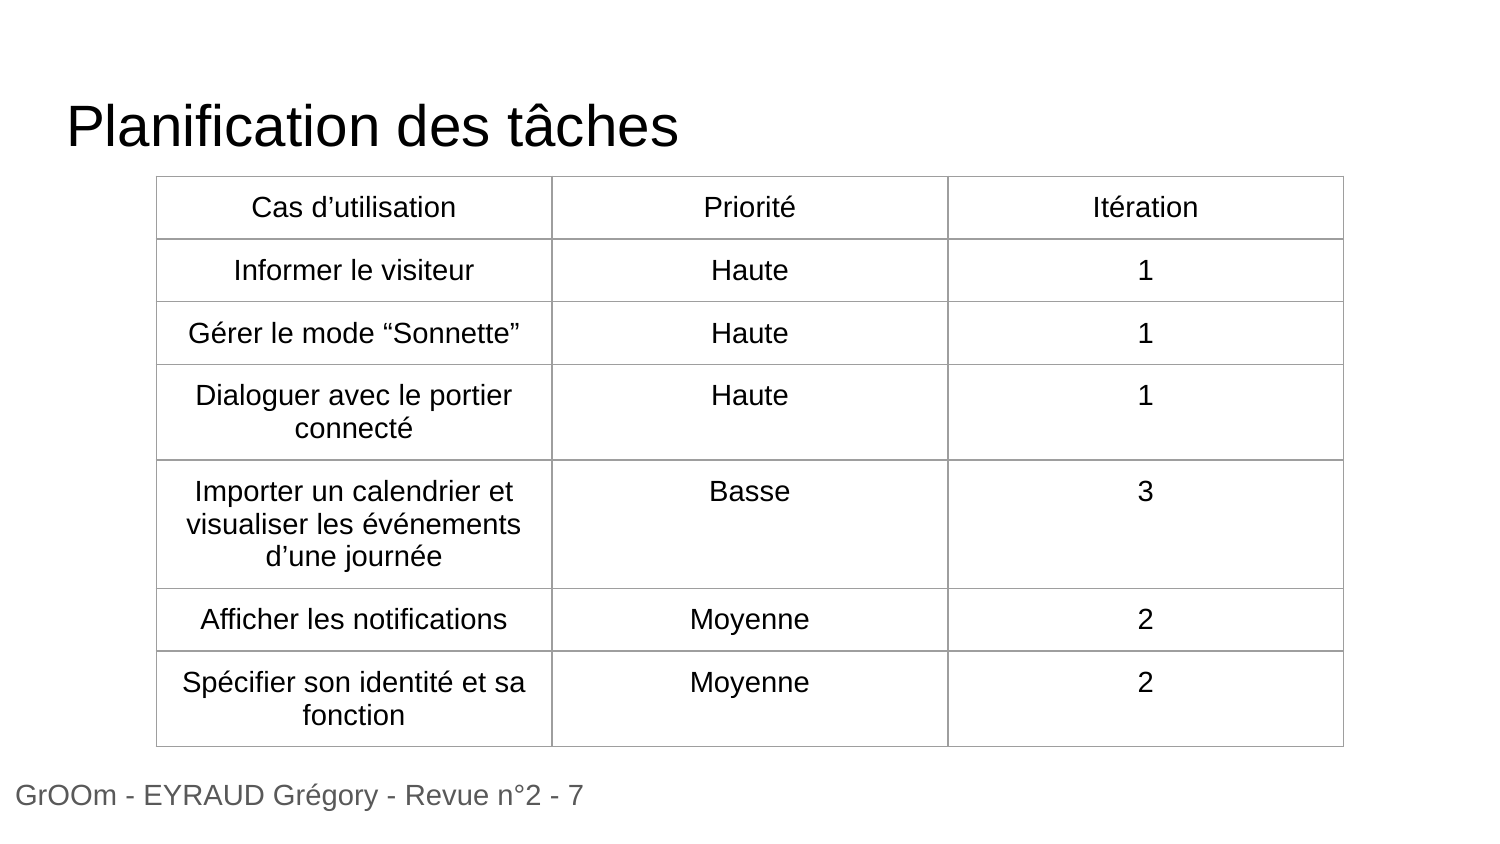

Planification des tâches
| Cas d’utilisation | Priorité | Itération |
| --- | --- | --- |
| Informer le visiteur | Haute | 1 |
| Gérer le mode “Sonnette” | Haute | 1 |
| Dialoguer avec le portier connecté | Haute | 1 |
| Importer un calendrier et visualiser les événements d’une journée | Basse | 3 |
| Afficher les notifications | Moyenne | 2 |
| Spécifier son identité et sa fonction | Moyenne | 2 |
GrOOm - EYRAUD Grégory - Revue n°2 - 7